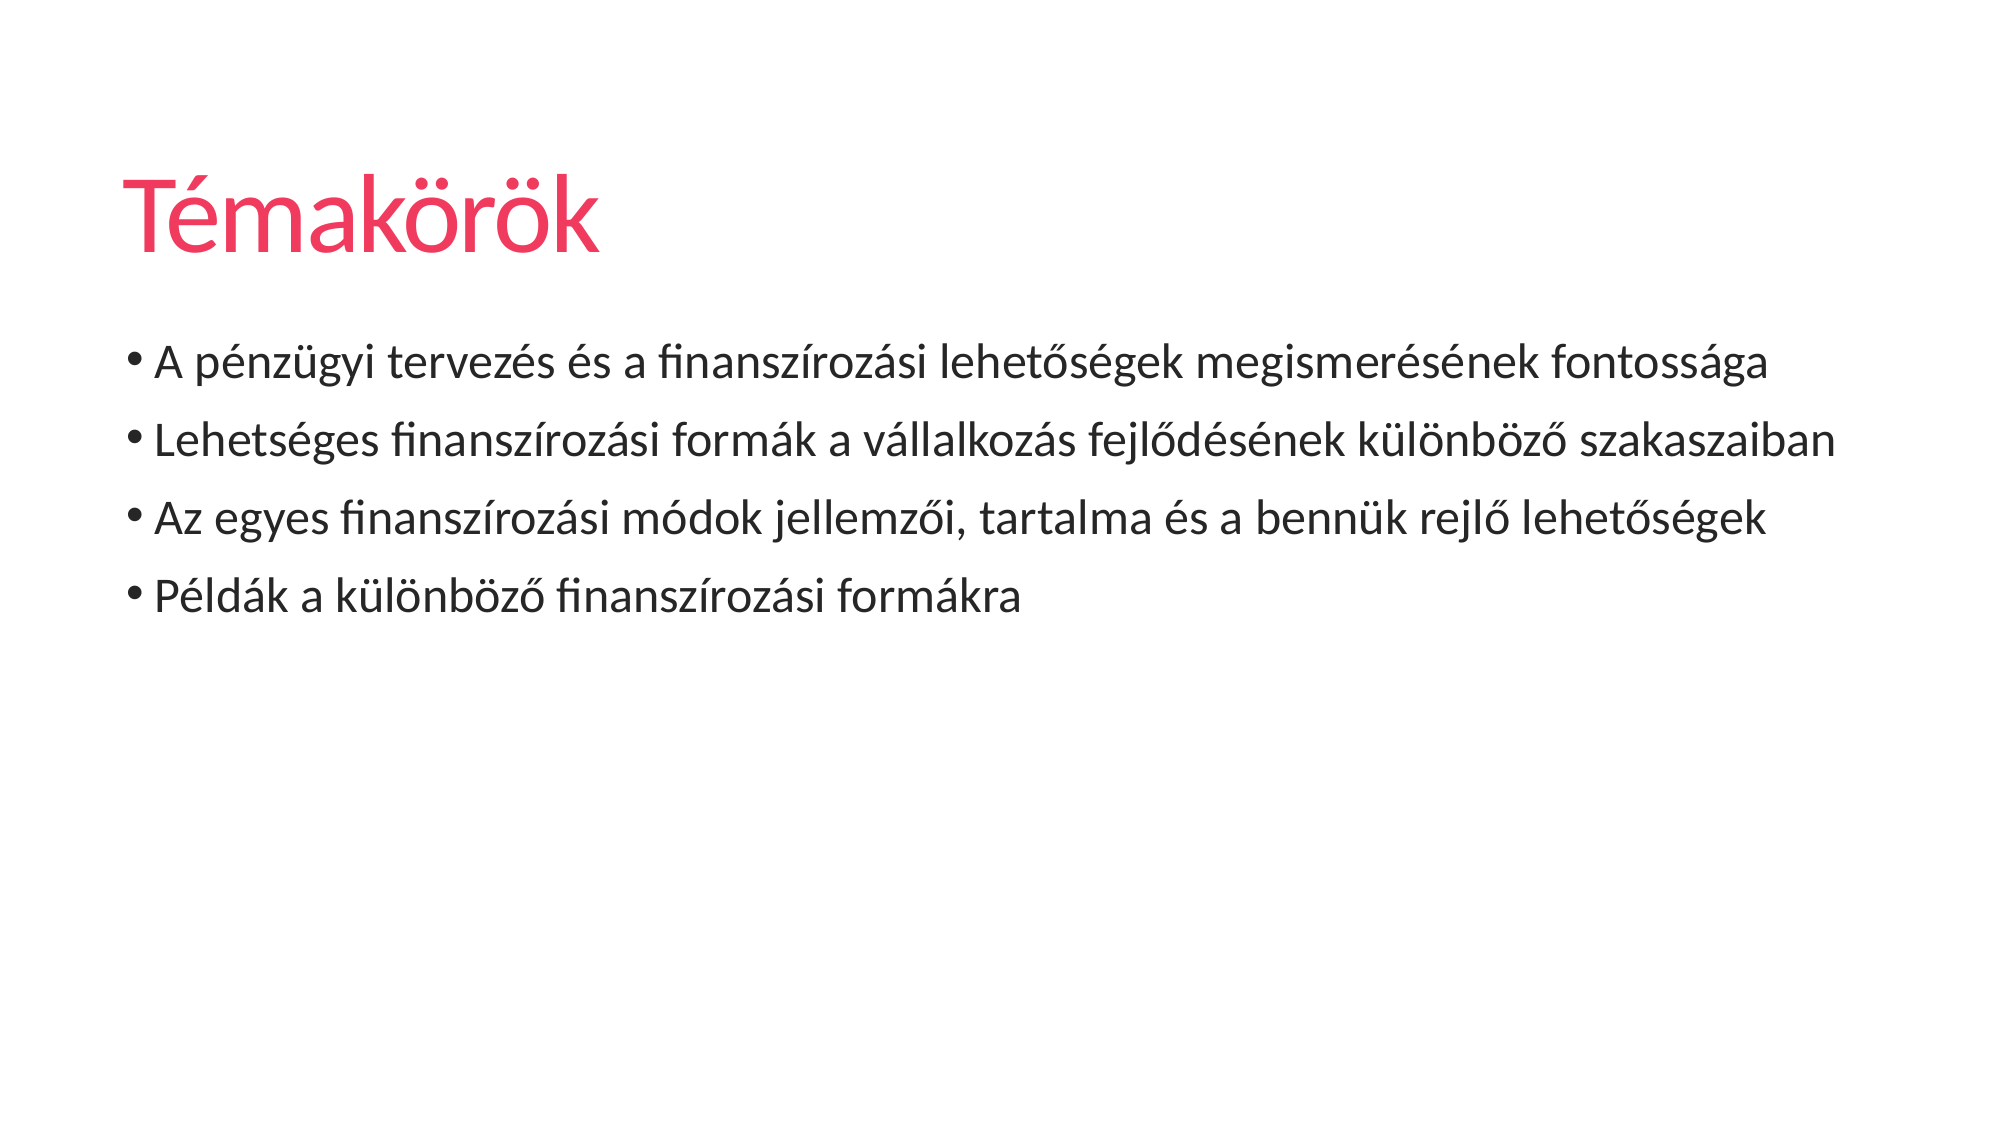

# Témakörök
 A pénzügyi tervezés és a finanszírozási lehetőségek megismerésének fontossága
 Lehetséges finanszírozási formák a vállalkozás fejlődésének különböző szakaszaiban
 Az egyes finanszírozási módok jellemzői, tartalma és a bennük rejlő lehetőségek
 Példák a különböző finanszírozási formákra